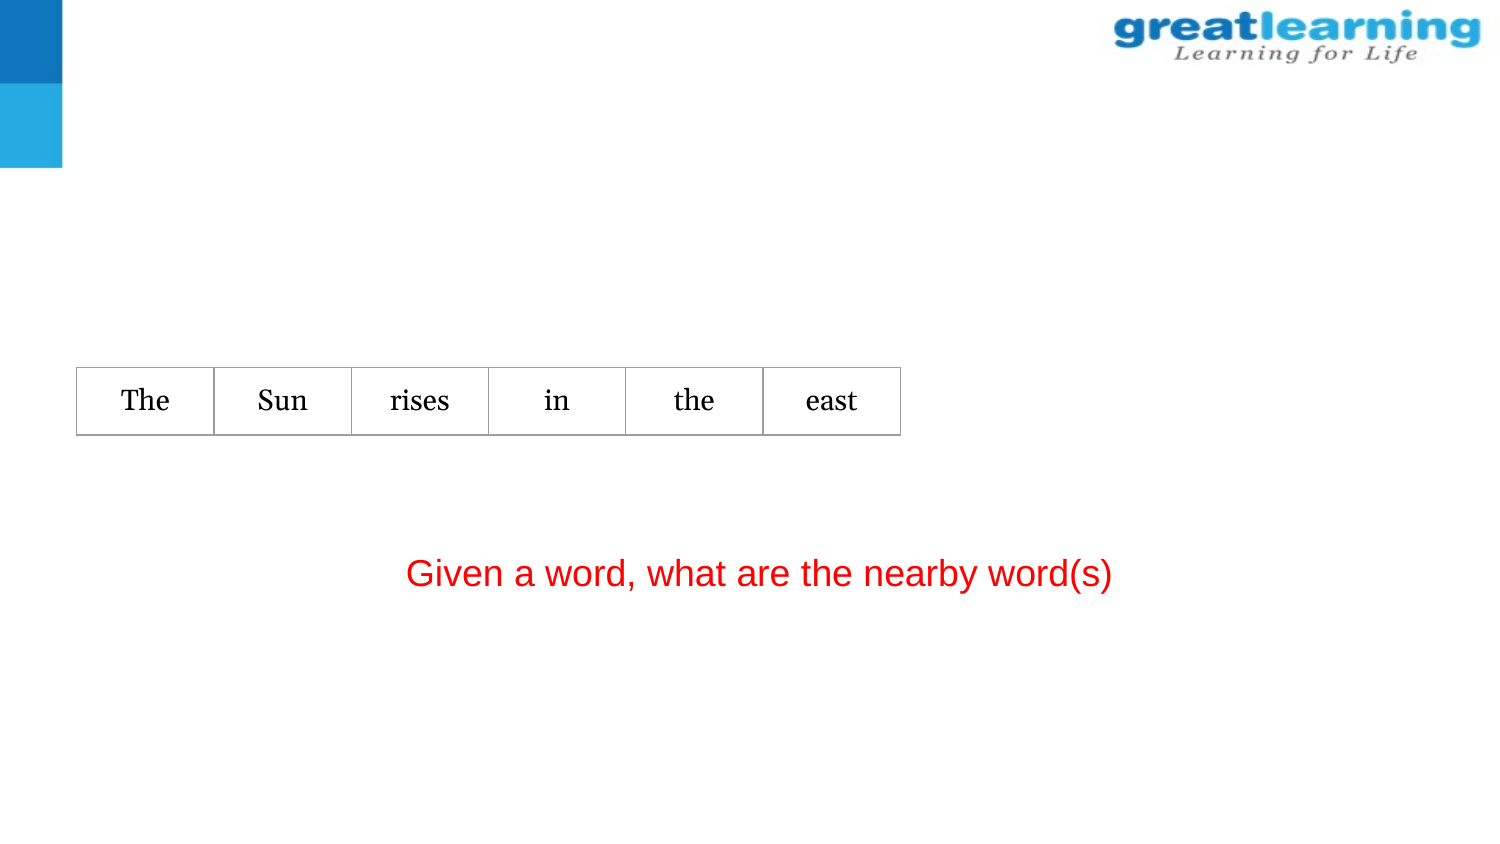

| The | Sun | rises | in | the | east |
| --- | --- | --- | --- | --- | --- |
Given a word, what are the nearby word(s)